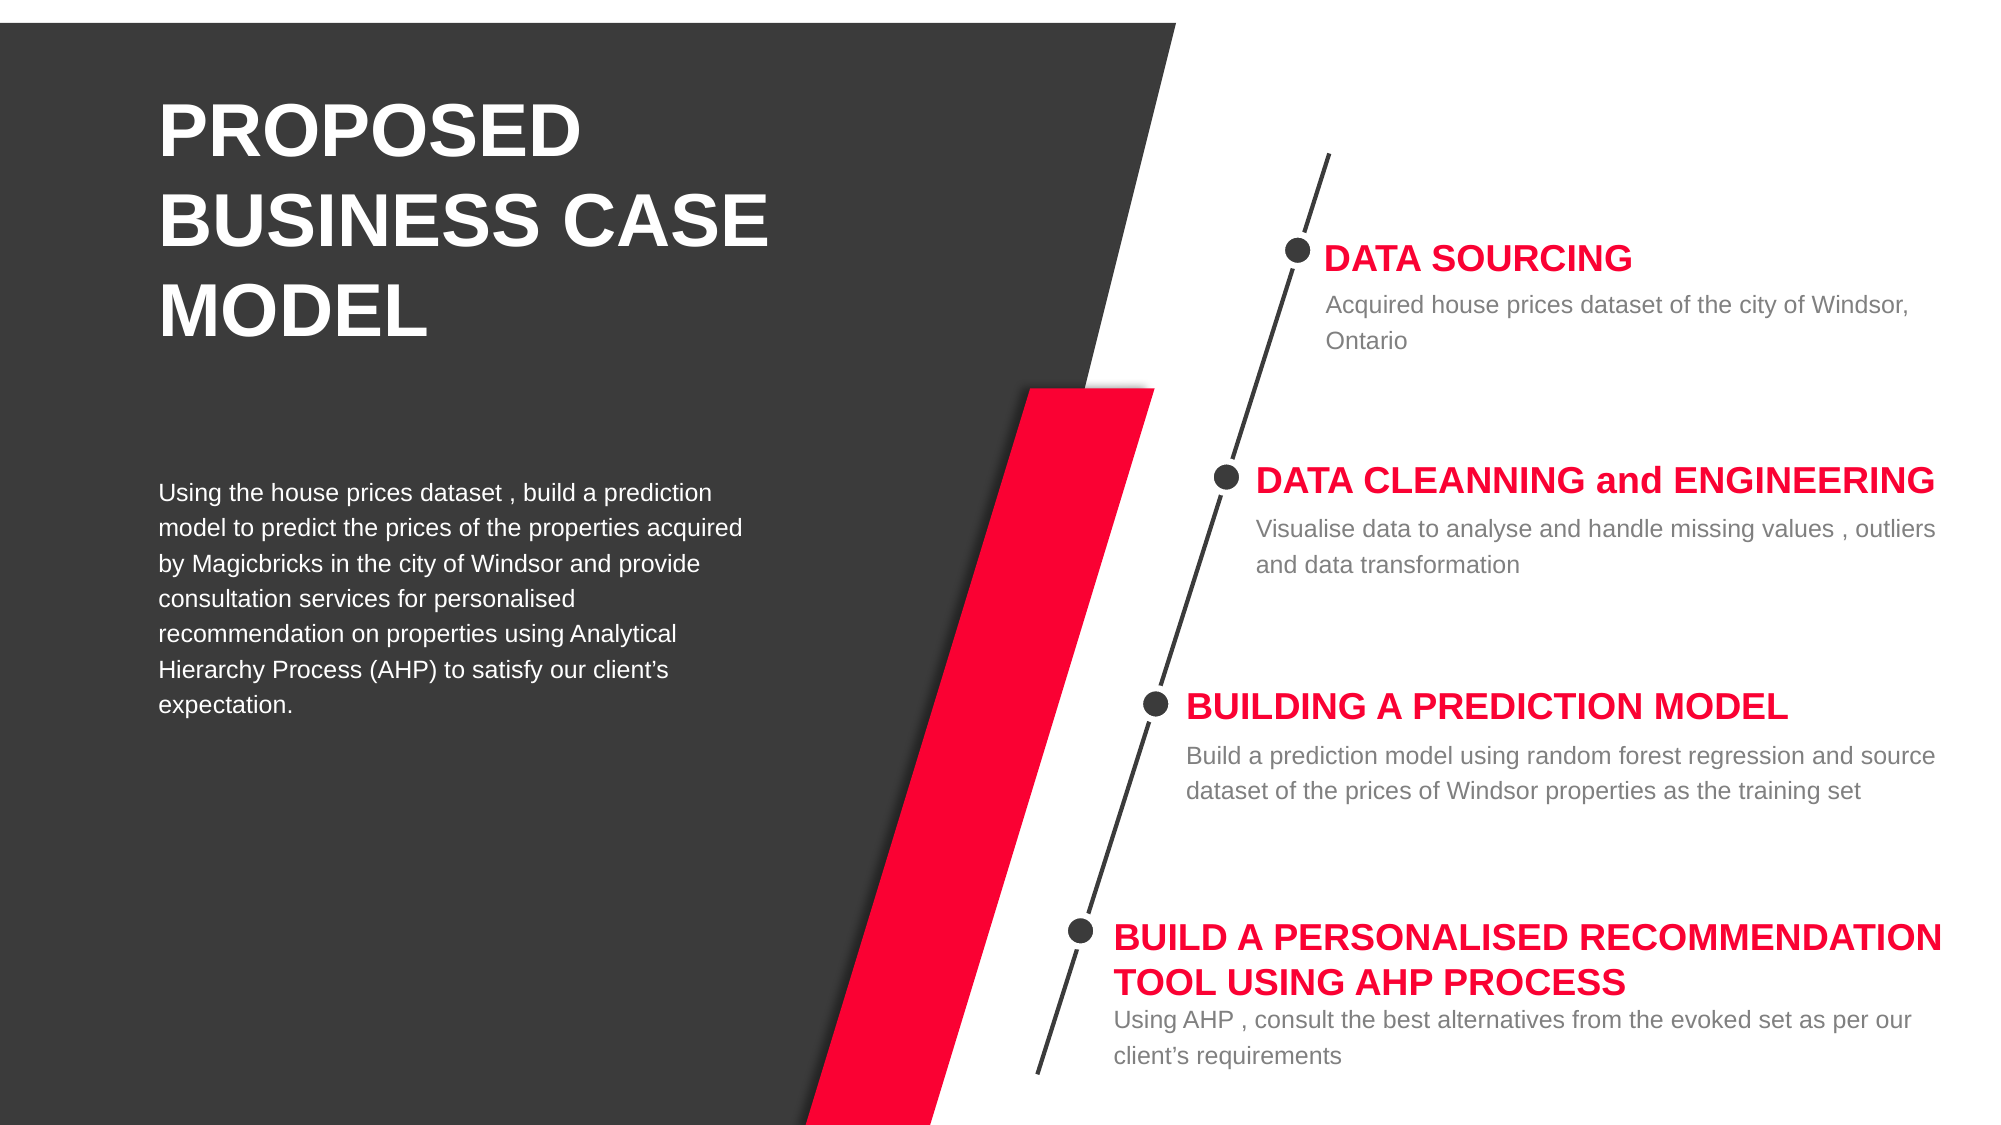

PROPOSED BUSINESS CASE MODEL
DATA SOURCING

Acquired house prices dataset of the city of Windsor, Ontario

DATA CLEANNING and ENGINEERING

Using the house prices dataset , build a prediction model to predict the prices of the properties acquired by Magicbricks in the city of Windsor and provide consultation services for personalised recommendation on properties using Analytical Hierarchy Process (AHP) to satisfy our client’s expectation.
Visualise data to analyse and handle missing values , outliers and data transformation
BUILDING A PREDICTION MODEL

Build a prediction model using random forest regression and source dataset of the prices of Windsor properties as the training set
BUILD A PERSONALISED RECOMMENDATION TOOL USING AHP PROCESS

Using AHP , consult the best alternatives from the evoked set as per our client’s requirements